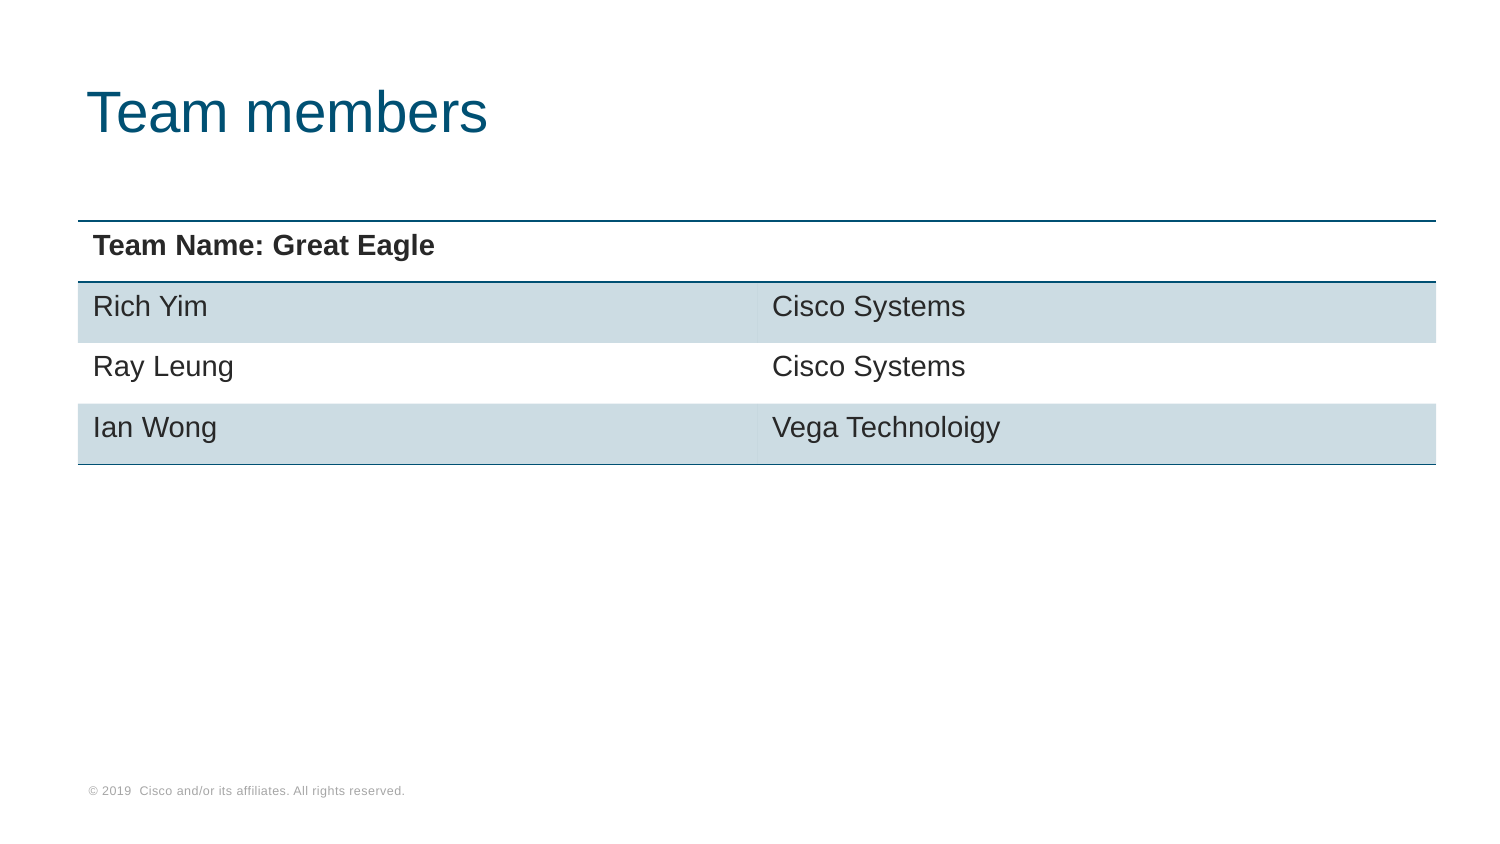

# Team members
| Team Name: Great Eagle |  |
| --- | --- |
| Rich Yim | Cisco Systems |
| Ray Leung | Cisco Systems |
| Ian Wong | Vega Technoloigy |